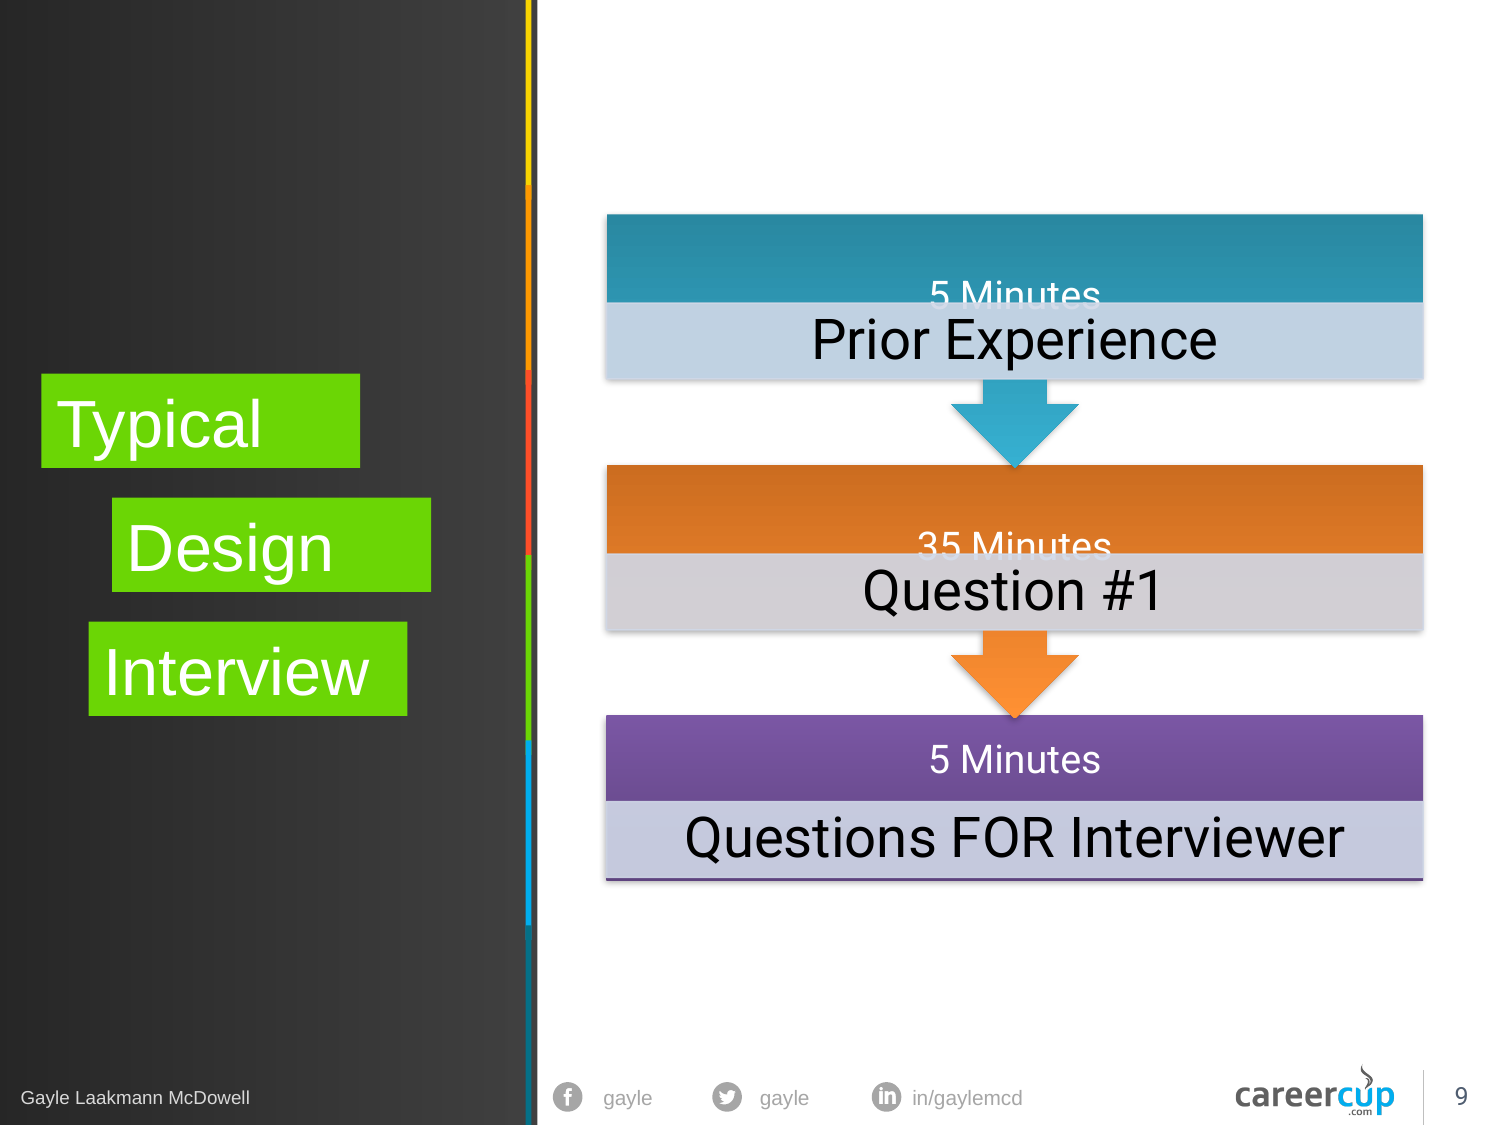

5 Minutes
Questions FOR Interviewer
35 Minutes
Question #1
5 Minutes
Prior Experience
Typical
Design
Interview